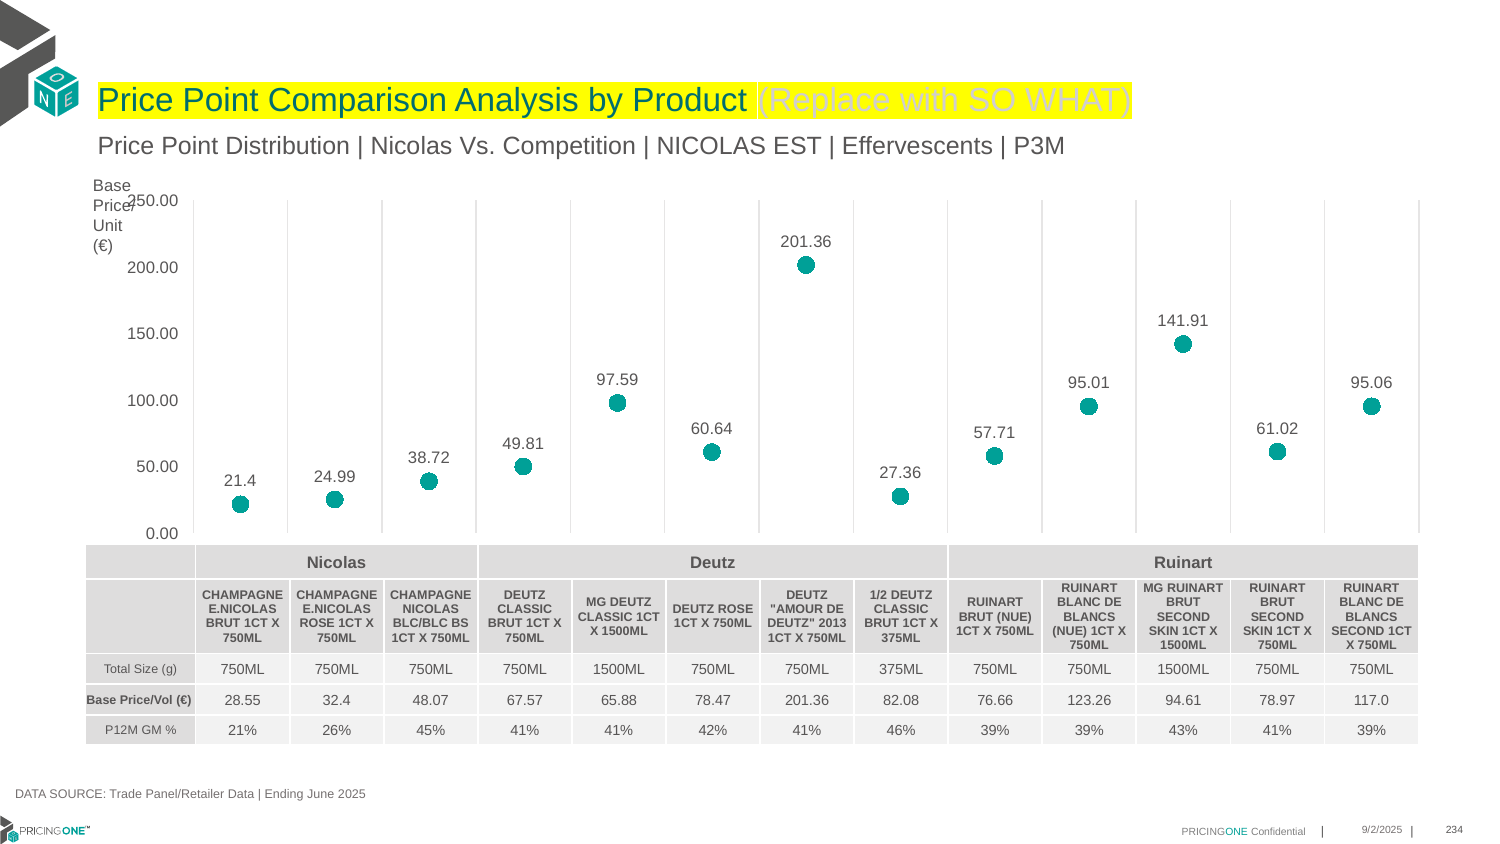

# Price Point Comparison Analysis by Product (Replace with SO WHAT)
Price Point Distribution | Nicolas Vs. Competition | NICOLAS EST | Effervescents | P3M
Base Price/Unit (€)

### Chart

| Category | Base Price/Unit |
|---|---|
| CHAMPAGNE E.NICOLAS BRUT 1CT X 750ML | 21.4 |
| CHAMPAGNE E.NICOLAS ROSE 1CT X 750ML | 24.99 |
| CHAMPAGNE NICOLAS BLC/BLC BS 1CT X 750ML | 38.72 |
| DEUTZ CLASSIC BRUT 1CT X 750ML | 49.81 |
| MG DEUTZ CLASSIC 1CT X 1500ML | 97.59 |
| DEUTZ ROSE 1CT X 750ML | 60.64 |
| DEUTZ "AMOUR DE DEUTZ" 2013 1CT X 750ML | 201.36 |
| 1/2 DEUTZ CLASSIC BRUT 1CT X 375ML | 27.36 |
| RUINART BRUT (NUE) 1CT X 750ML | 57.71 |
| RUINART BLANC DE BLANCS (NUE) 1CT X 750ML | 95.01 |
| MG RUINART BRUT SECOND SKIN 1CT X 1500ML | 141.91 |
| RUINART BRUT SECOND SKIN 1CT X 750ML | 61.02 |
| RUINART BLANC DE BLANCS SECOND 1CT X 750ML | 95.06 |
|  | Nicolas | Nicolas | Nicolas | Deutz | Deutz | Deutz | Deutz | Deutz | Ruinart | Ruinart | Ruinart | Ruinart | Ruinart |
| --- | --- | --- | --- | --- | --- | --- | --- | --- | --- | --- | --- | --- | --- |
|  | CHAMPAGNE E.NICOLAS BRUT 1CT X 750ML | CHAMPAGNE E.NICOLAS ROSE 1CT X 750ML | CHAMPAGNE NICOLAS BLC/BLC BS 1CT X 750ML | DEUTZ CLASSIC BRUT 1CT X 750ML | MG DEUTZ CLASSIC 1CT X 1500ML | DEUTZ ROSE 1CT X 750ML | DEUTZ "AMOUR DE DEUTZ" 2013 1CT X 750ML | 1/2 DEUTZ CLASSIC BRUT 1CT X 375ML | RUINART BRUT (NUE) 1CT X 750ML | RUINART BLANC DE BLANCS (NUE) 1CT X 750ML | MG RUINART BRUT SECOND SKIN 1CT X 1500ML | RUINART BRUT SECOND SKIN 1CT X 750ML | RUINART BLANC DE BLANCS SECOND 1CT X 750ML |
| Total Size (g) | 750ML | 750ML | 750ML | 750ML | 1500ML | 750ML | 750ML | 375ML | 750ML | 750ML | 1500ML | 750ML | 750ML |
| Base Price/Vol (€) | 28.55 | 32.4 | 48.07 | 67.57 | 65.88 | 78.47 | 201.36 | 82.08 | 76.66 | 123.26 | 94.61 | 78.97 | 117.0 |
| P12M GM % | 21% | 26% | 45% | 41% | 41% | 42% | 41% | 46% | 39% | 39% | 43% | 41% | 39% |
DATA SOURCE: Trade Panel/Retailer Data | Ending June 2025

9/2/2025
234